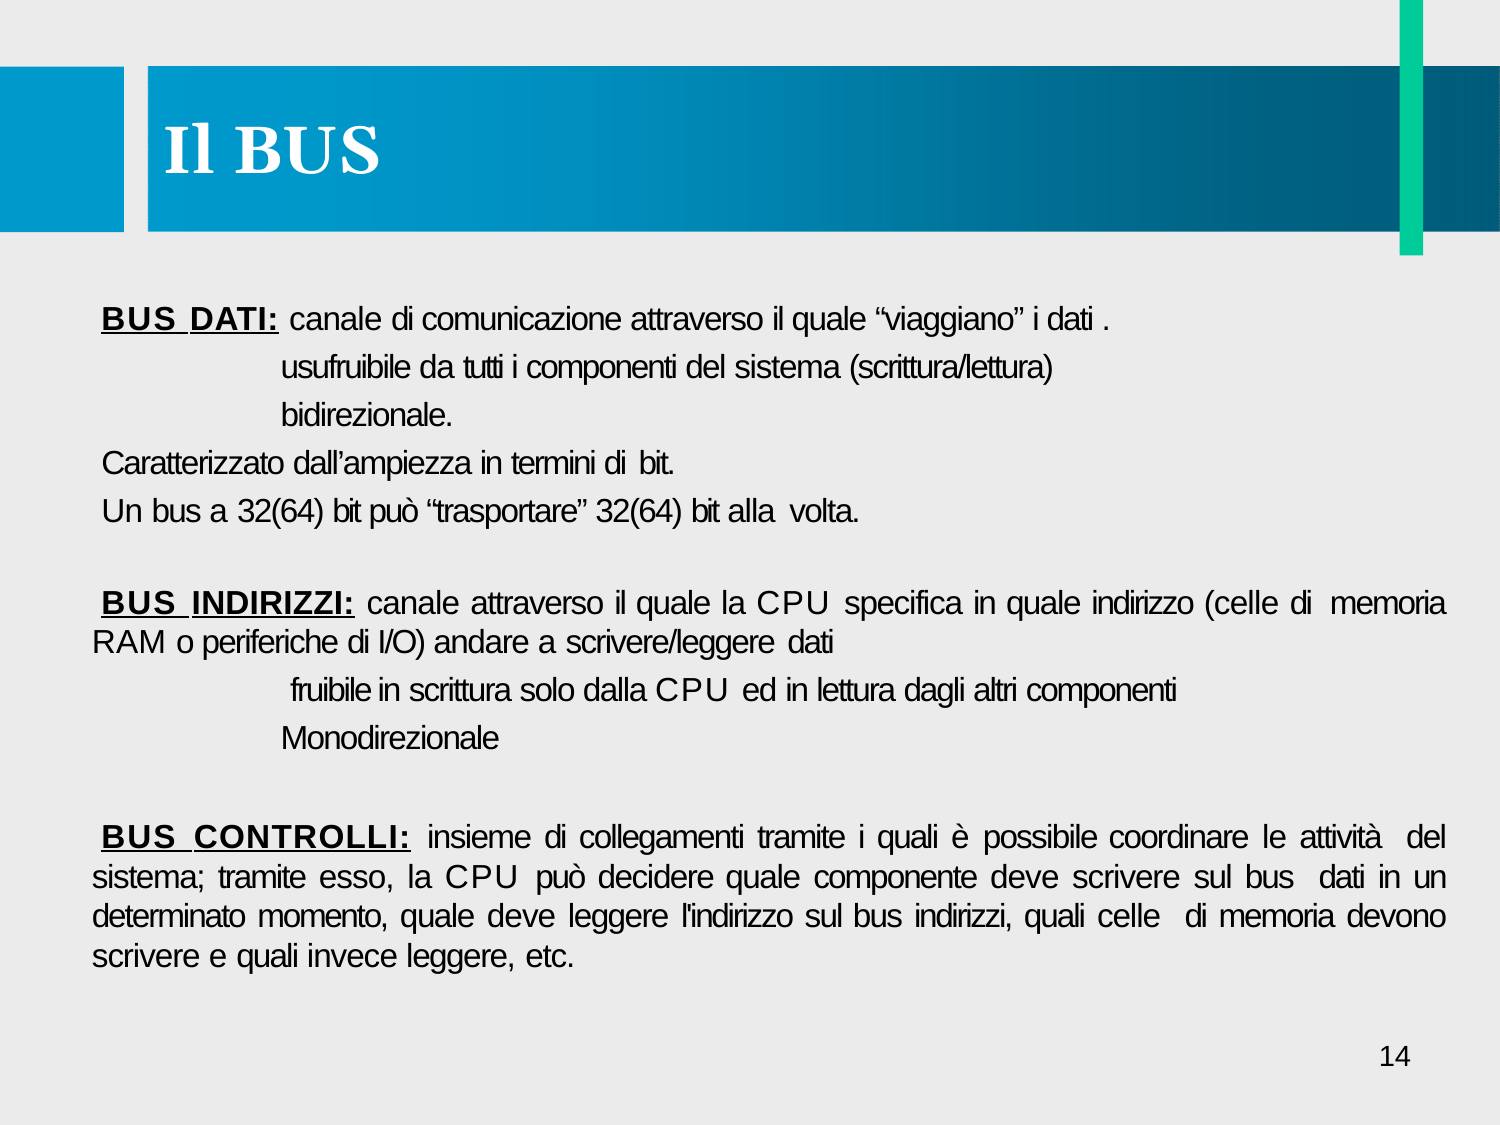

# Il BUS

BUS DATI: canale di comunicazione attraverso il quale “viaggiano” i dati .  usufruibile da tutti i componenti del sistema (scrittura/lettura)  bidirezionale.
Caratterizzato dall’ampiezza in termini di bit.
Un bus a 32(64) bit può “trasportare” 32(64) bit alla volta.

BUS INDIRIZZI: canale attraverso il quale la CPU specifica in quale indirizzo (celle di  memoria RAM o periferiche di I/O) andare a scrivere/leggere dati
fruibile in scrittura solo dalla CPU ed in lettura dagli altri componenti  Monodirezionale

BUS CONTROLLI: insieme di collegamenti tramite i quali è possibile coordinare le attività  del sistema; tramite esso, la CPU può decidere quale componente deve scrivere sul bus  dati in un determinato momento, quale deve leggere l'indirizzo sul bus indirizzi, quali celle  di memoria devono scrivere e quali invece leggere, etc.

14